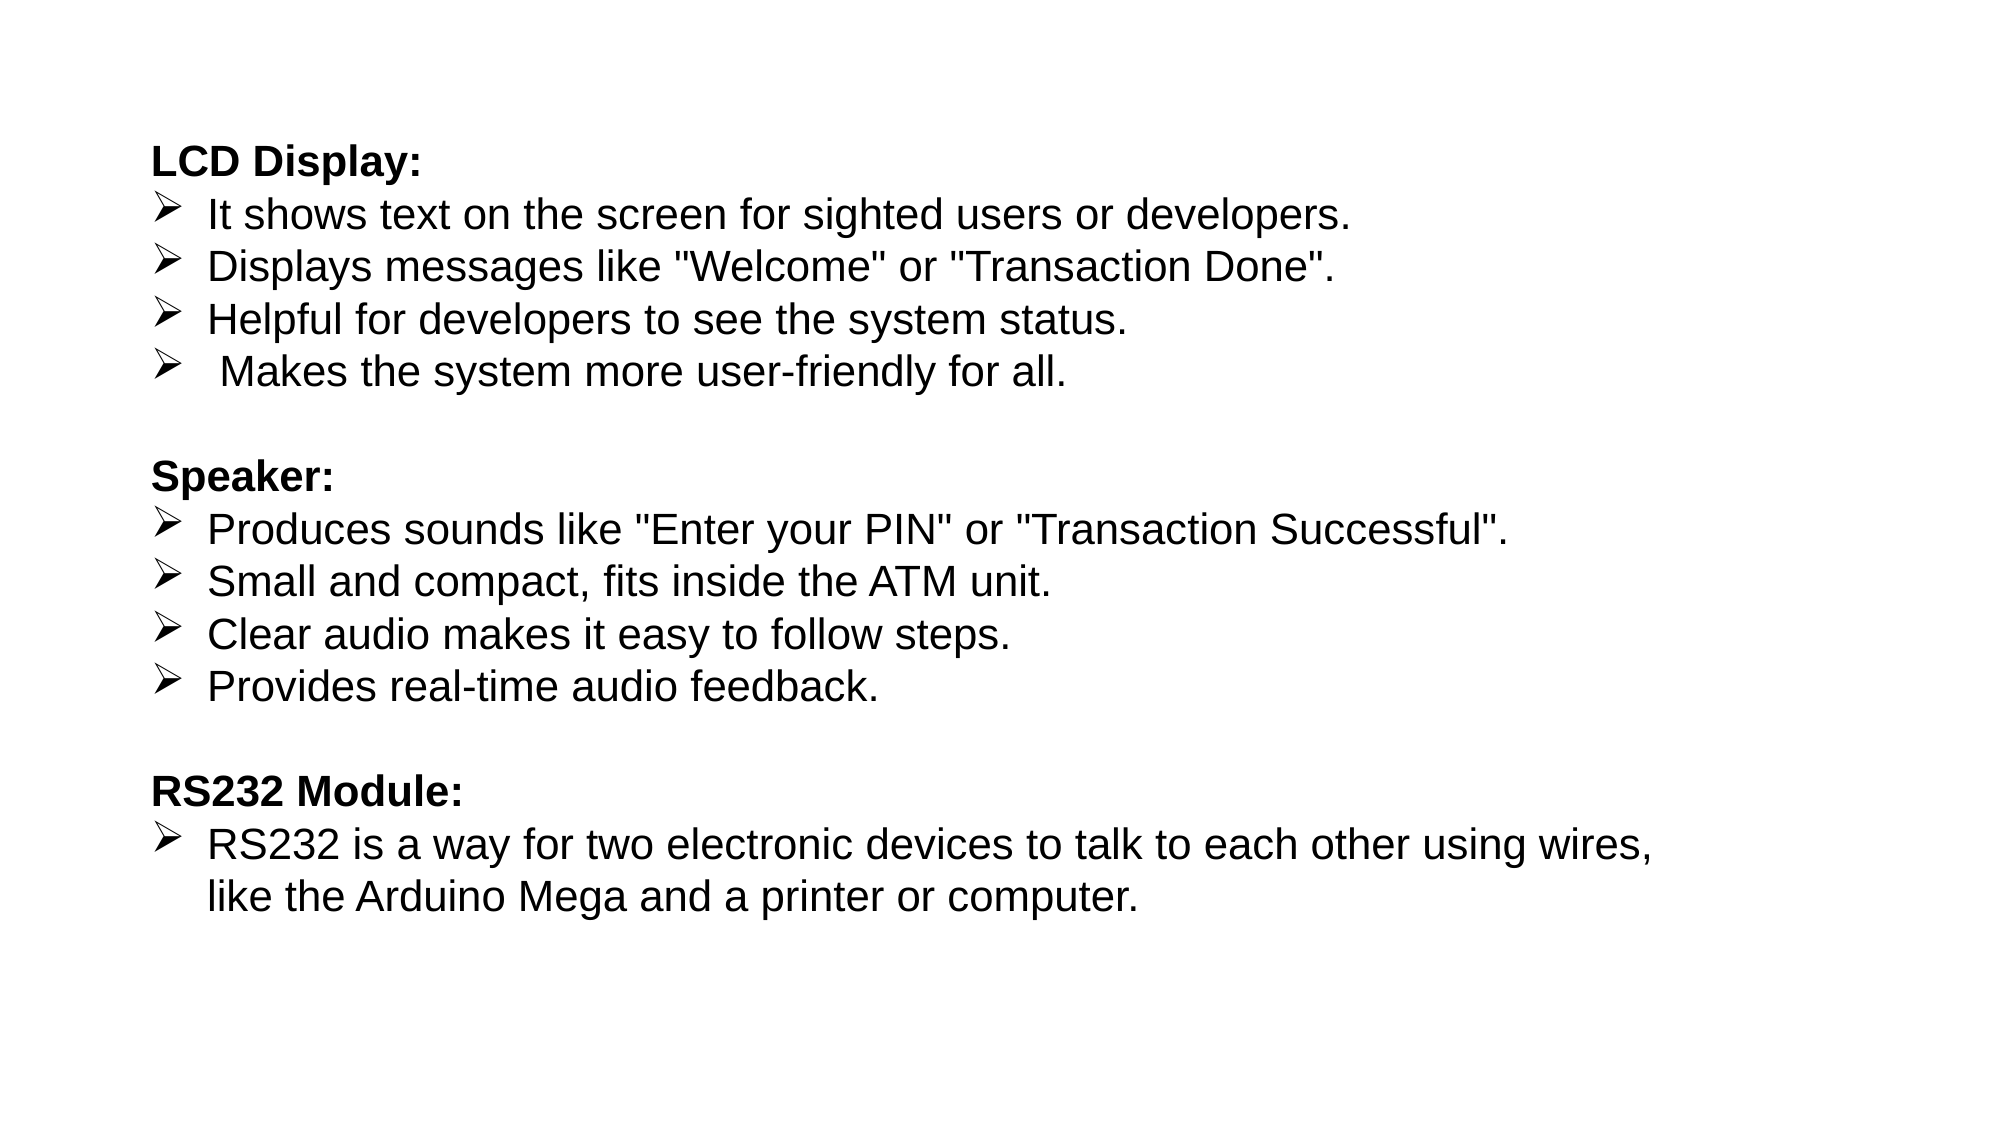

LCD Display:
It shows text on the screen for sighted users or developers.
Displays messages like "Welcome" or "Transaction Done".
Helpful for developers to see the system status.
 Makes the system more user-friendly for all.

Speaker:
Produces sounds like "Enter your PIN" or "Transaction Successful".
Small and compact, fits inside the ATM unit.
Clear audio makes it easy to follow steps.
Provides real-time audio feedback.

RS232 Module:
RS232 is a way for two electronic devices to talk to each other using wires, like the Arduino Mega and a printer or computer.